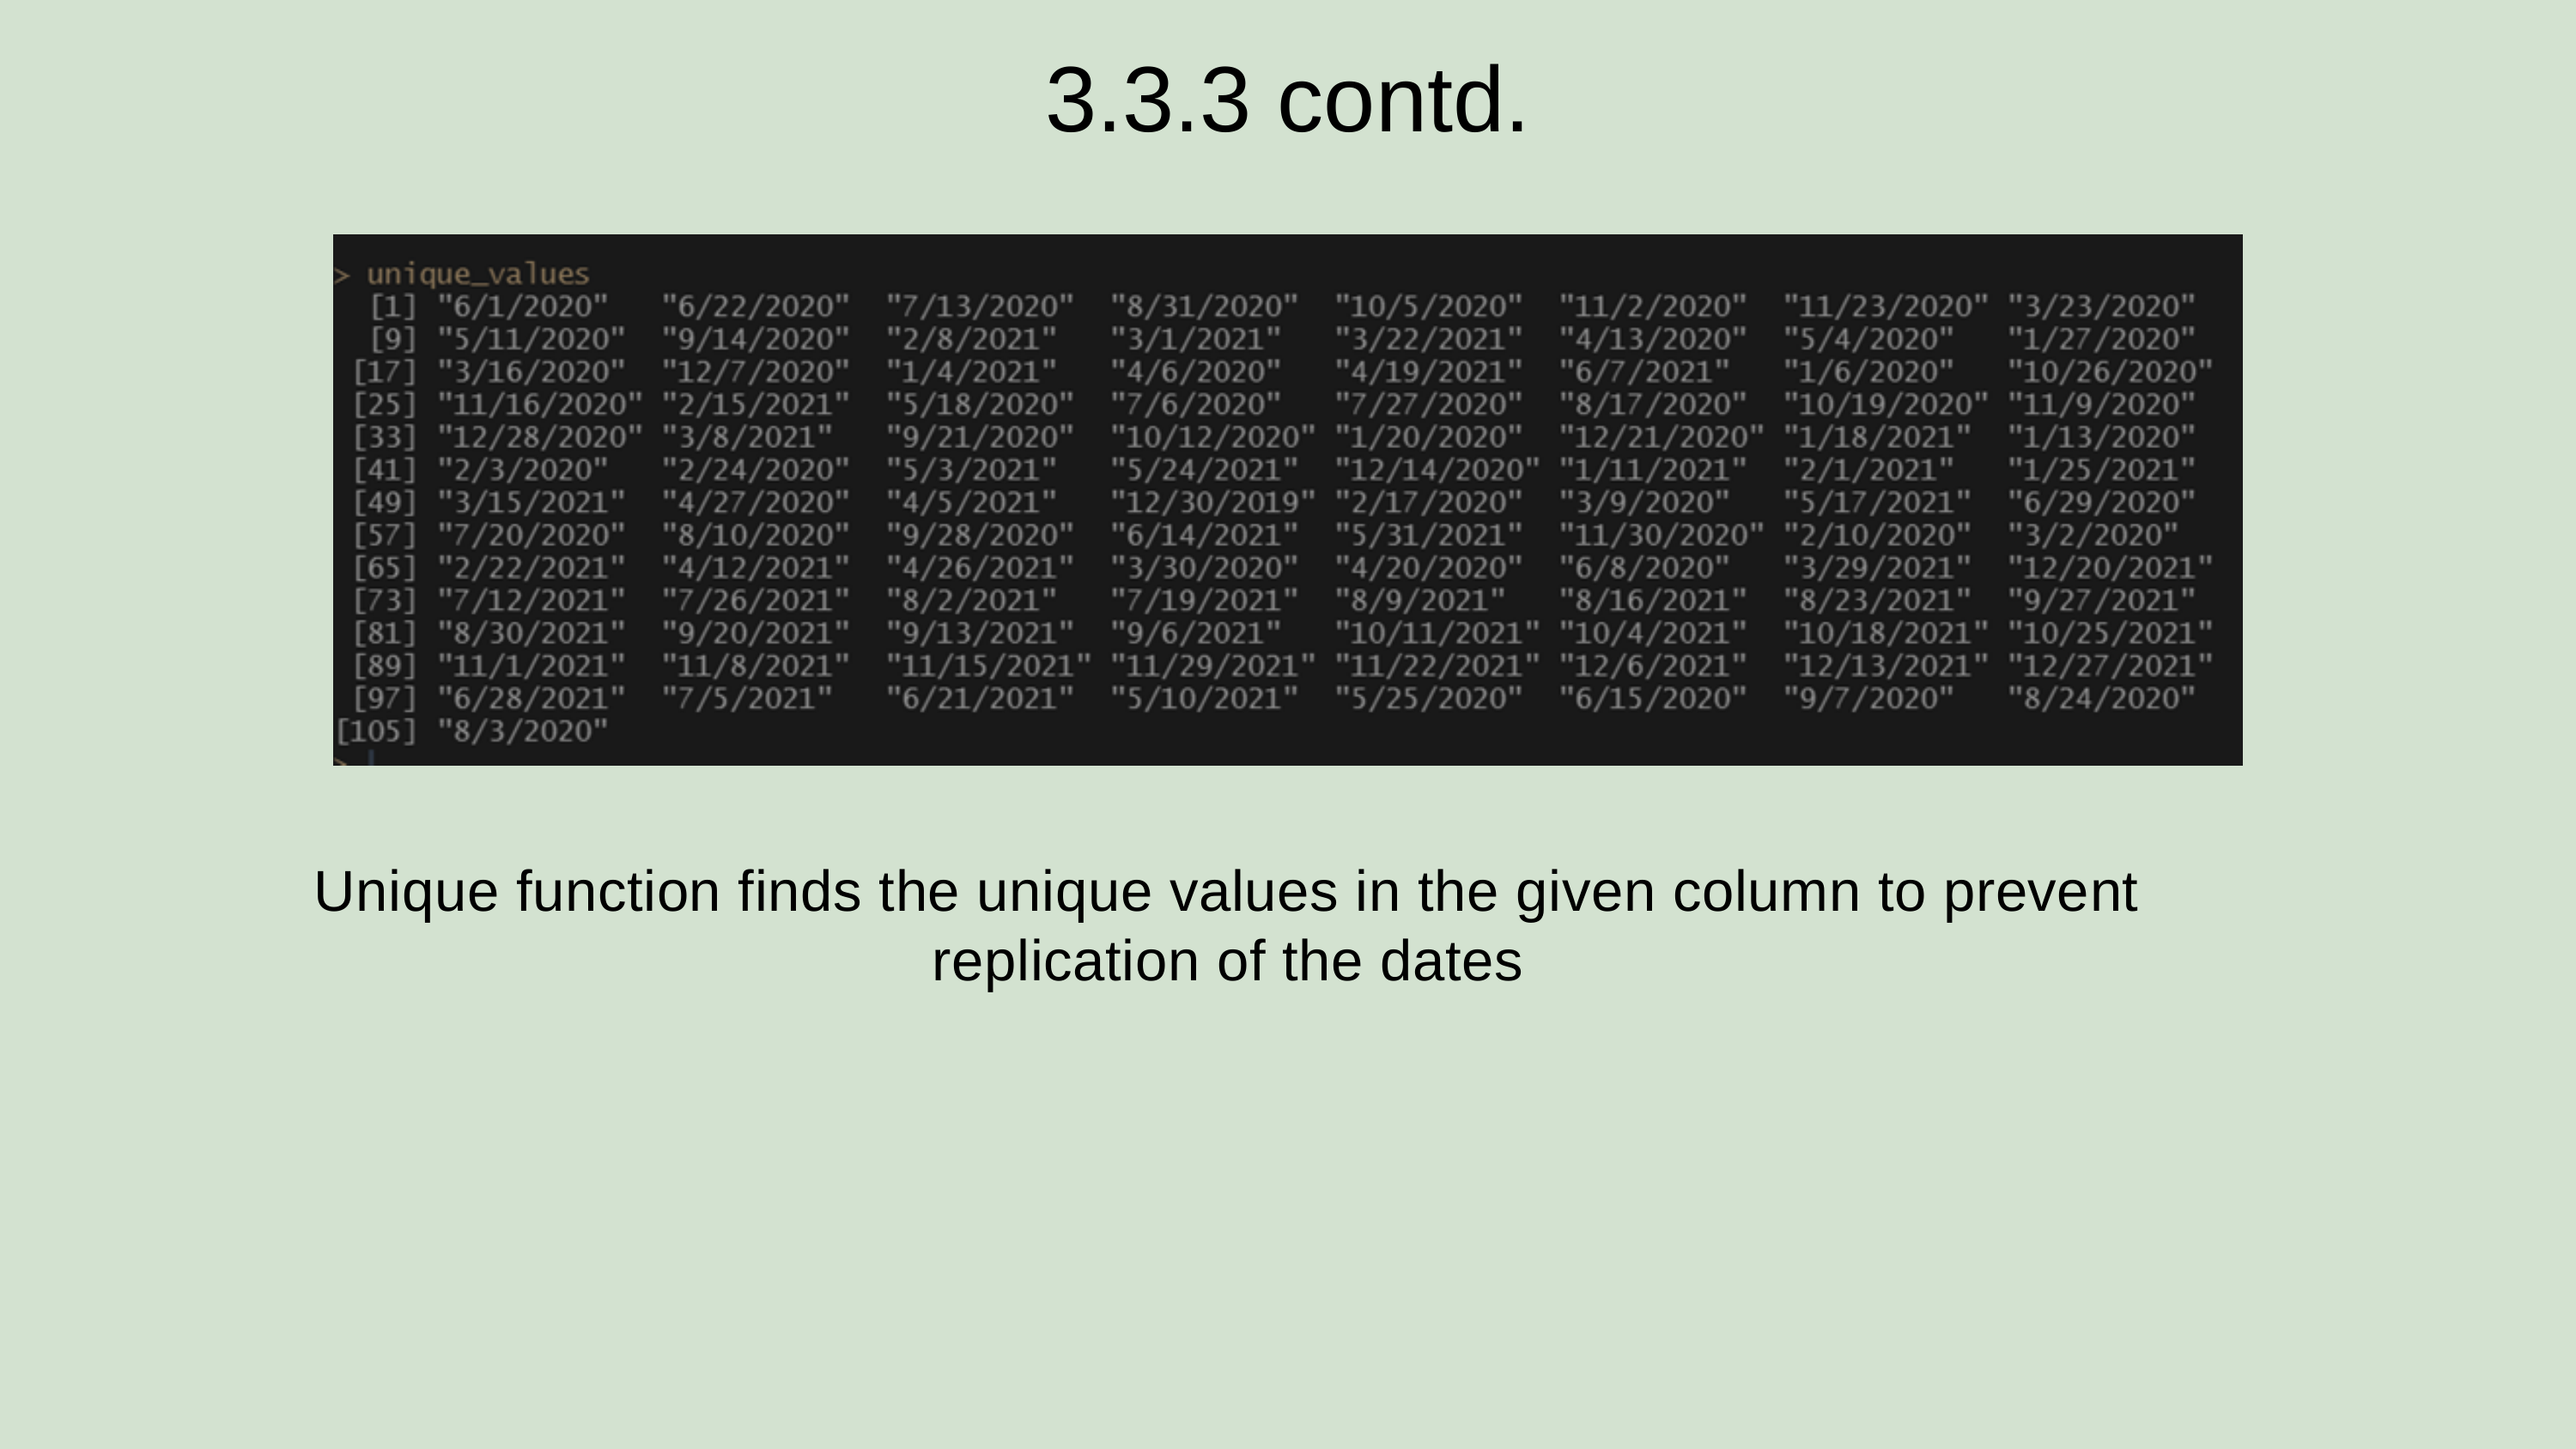

3.3.3 contd.

Unique function finds the unique values in the given column to prevent replication of the dates